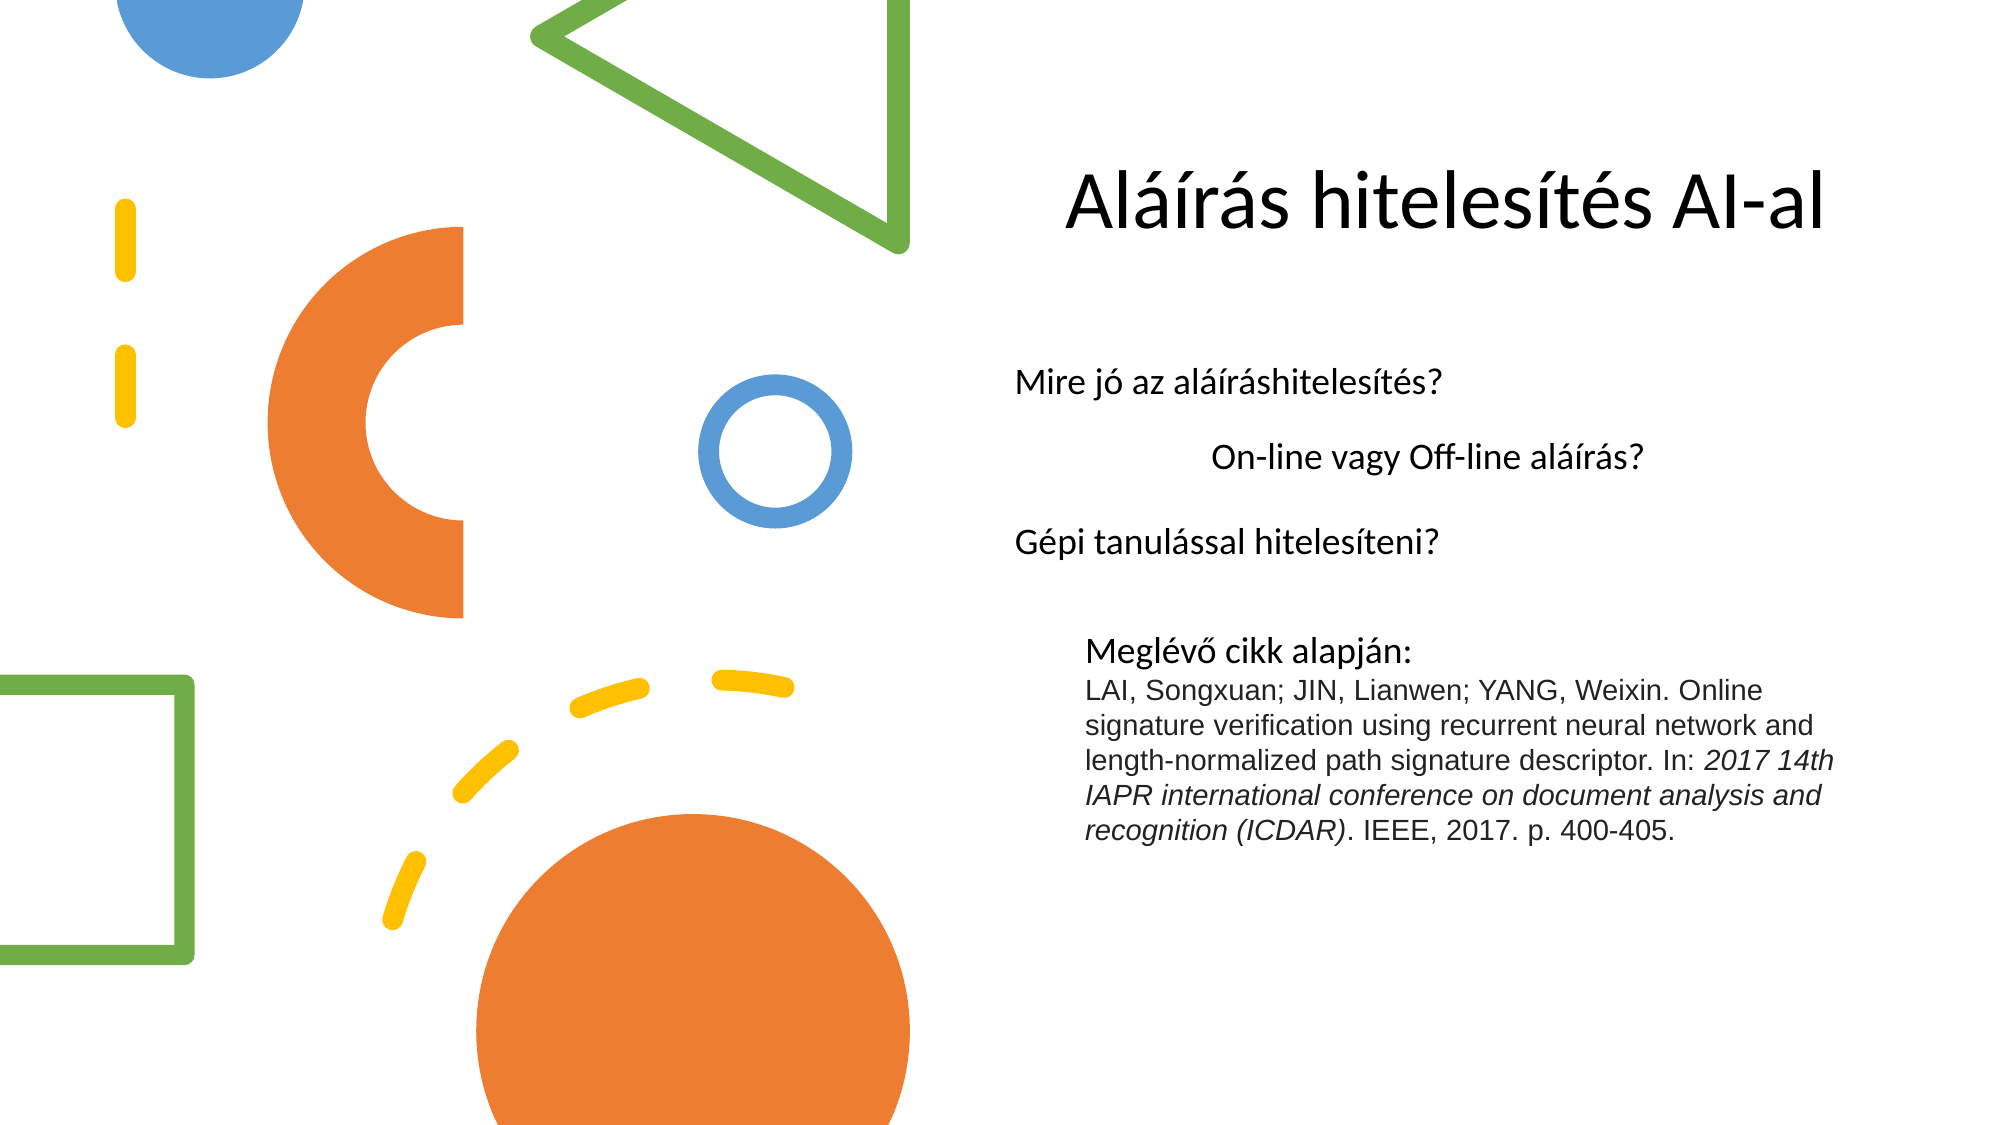

# Aláírás hitelesítés AI-al

Mire jó az aláíráshitelesítés?

On-line vagy Off-line aláírás?
Gépi tanulással hitelesíteni?
Meglévő cikk alapján:
LAI, Songxuan; JIN, Lianwen; YANG, Weixin. Online signature verification using recurrent neural network and length-normalized path signature descriptor. In: 2017 14th IAPR international conference on document analysis and recognition (ICDAR). IEEE, 2017. p. 400-405.